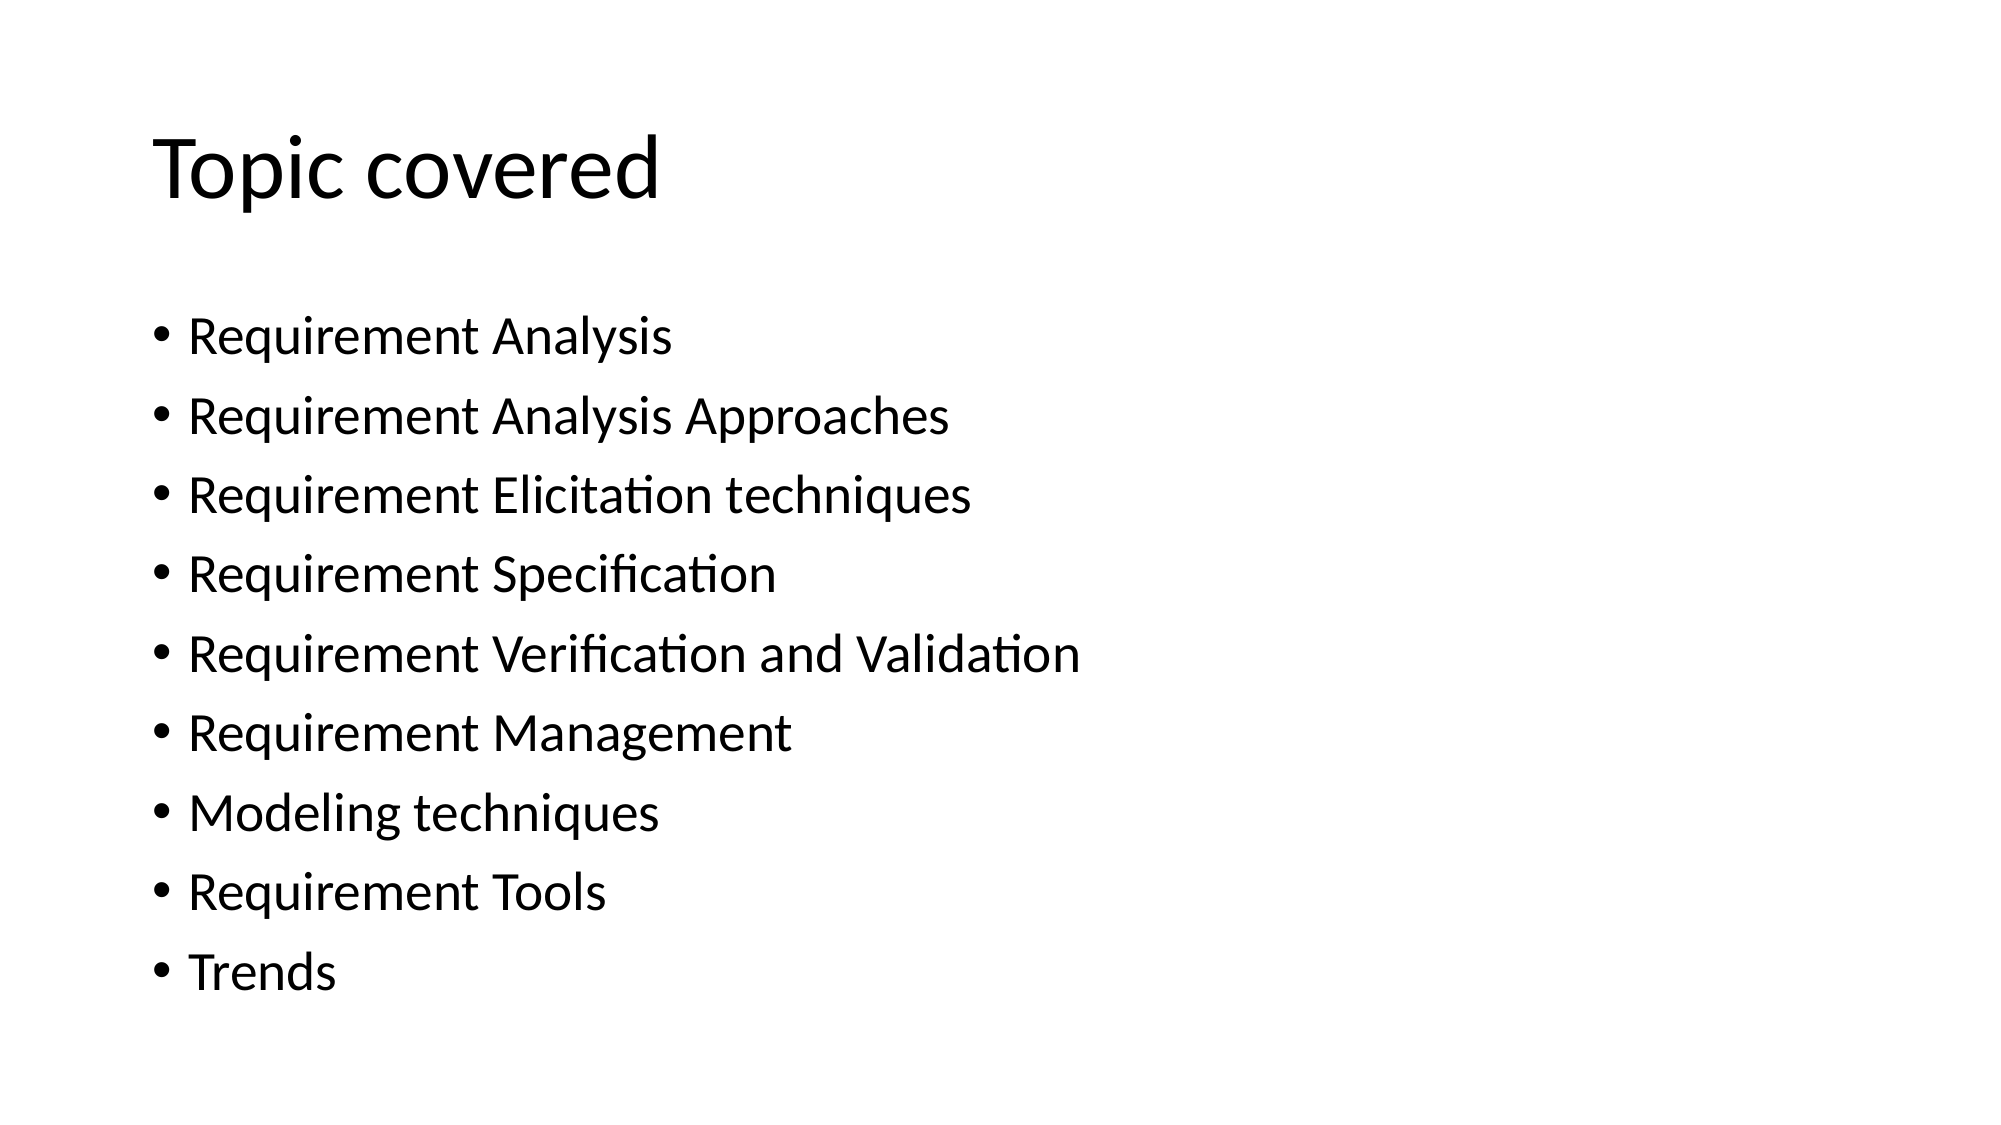

# Topic covered
Requirement Analysis
Requirement Analysis Approaches
Requirement Elicitation techniques
Requirement Specification
Requirement Verification and Validation
Requirement Management
Modeling techniques
Requirement Tools
Trends